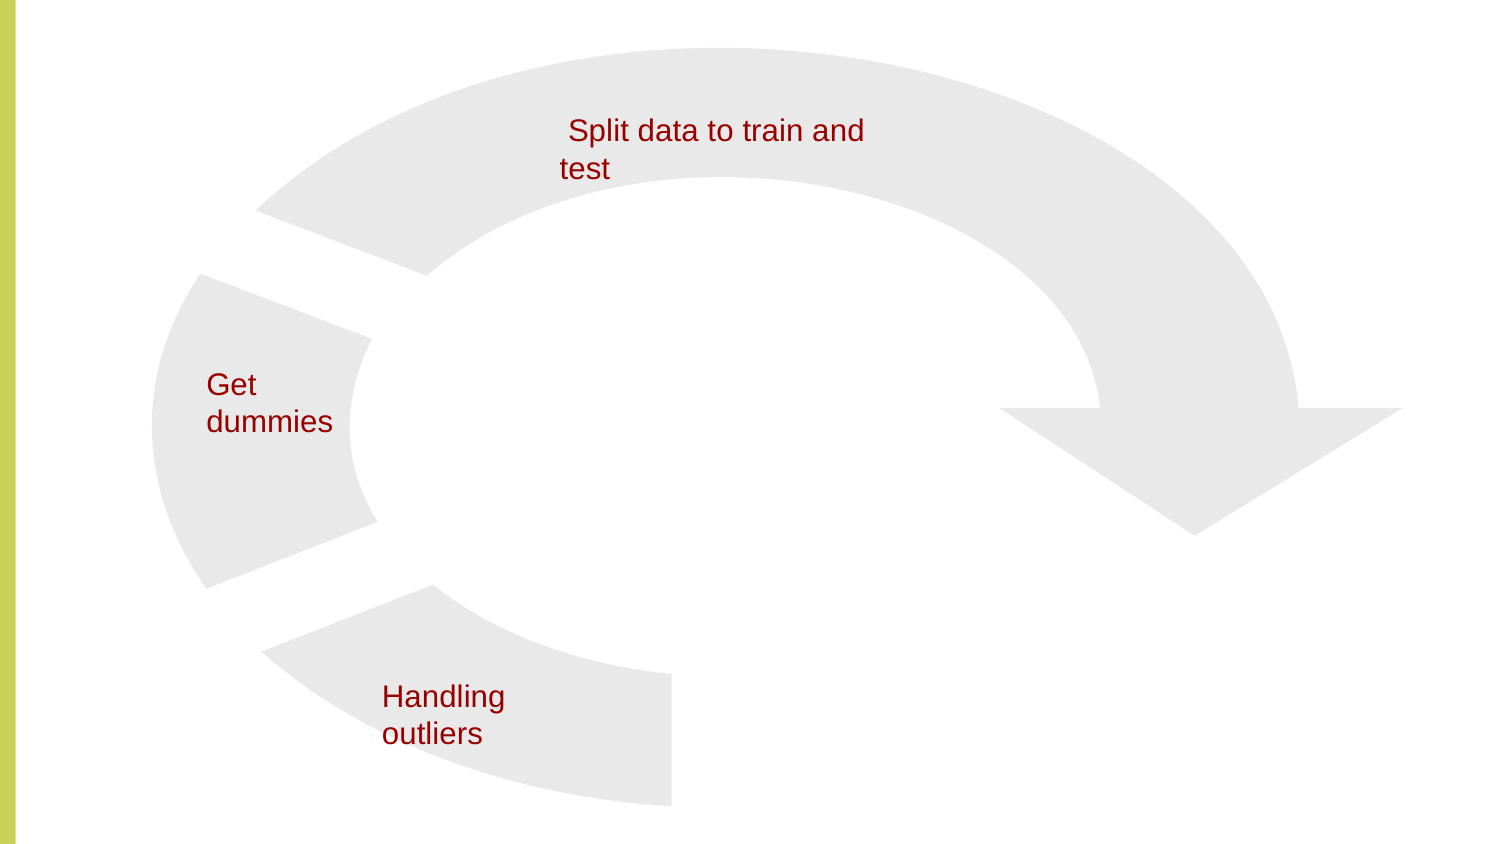

Split data to train and test

Get dummies
Handling outliers